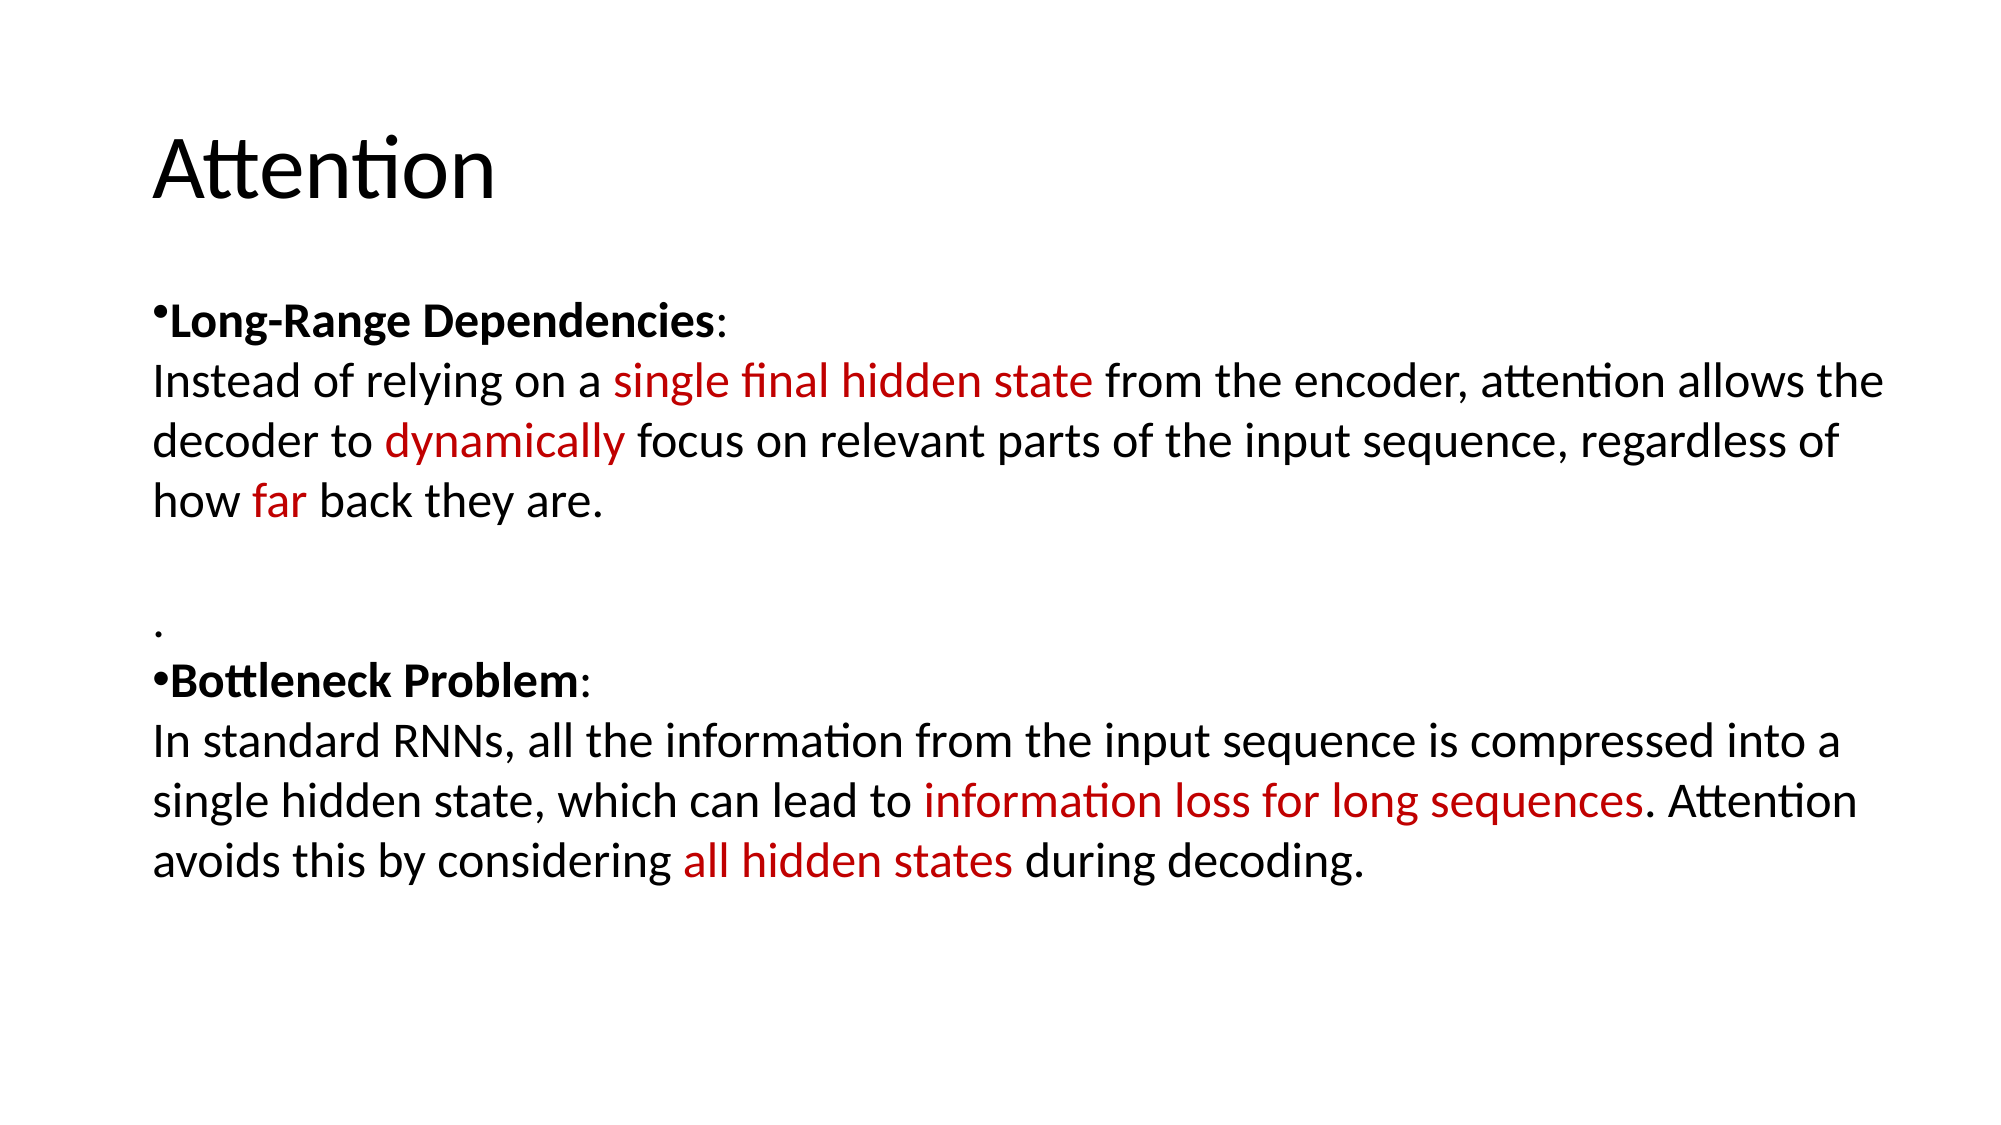

# Attention
Long-Range Dependencies:
Instead of relying on a single final hidden state from the encoder, attention allows the decoder to dynamically focus on relevant parts of the input sequence, regardless of how far back they are.

.
Bottleneck Problem:
In standard RNNs, all the information from the input sequence is compressed into a single hidden state, which can lead to information loss for long sequences. Attention avoids this by considering all hidden states during decoding.